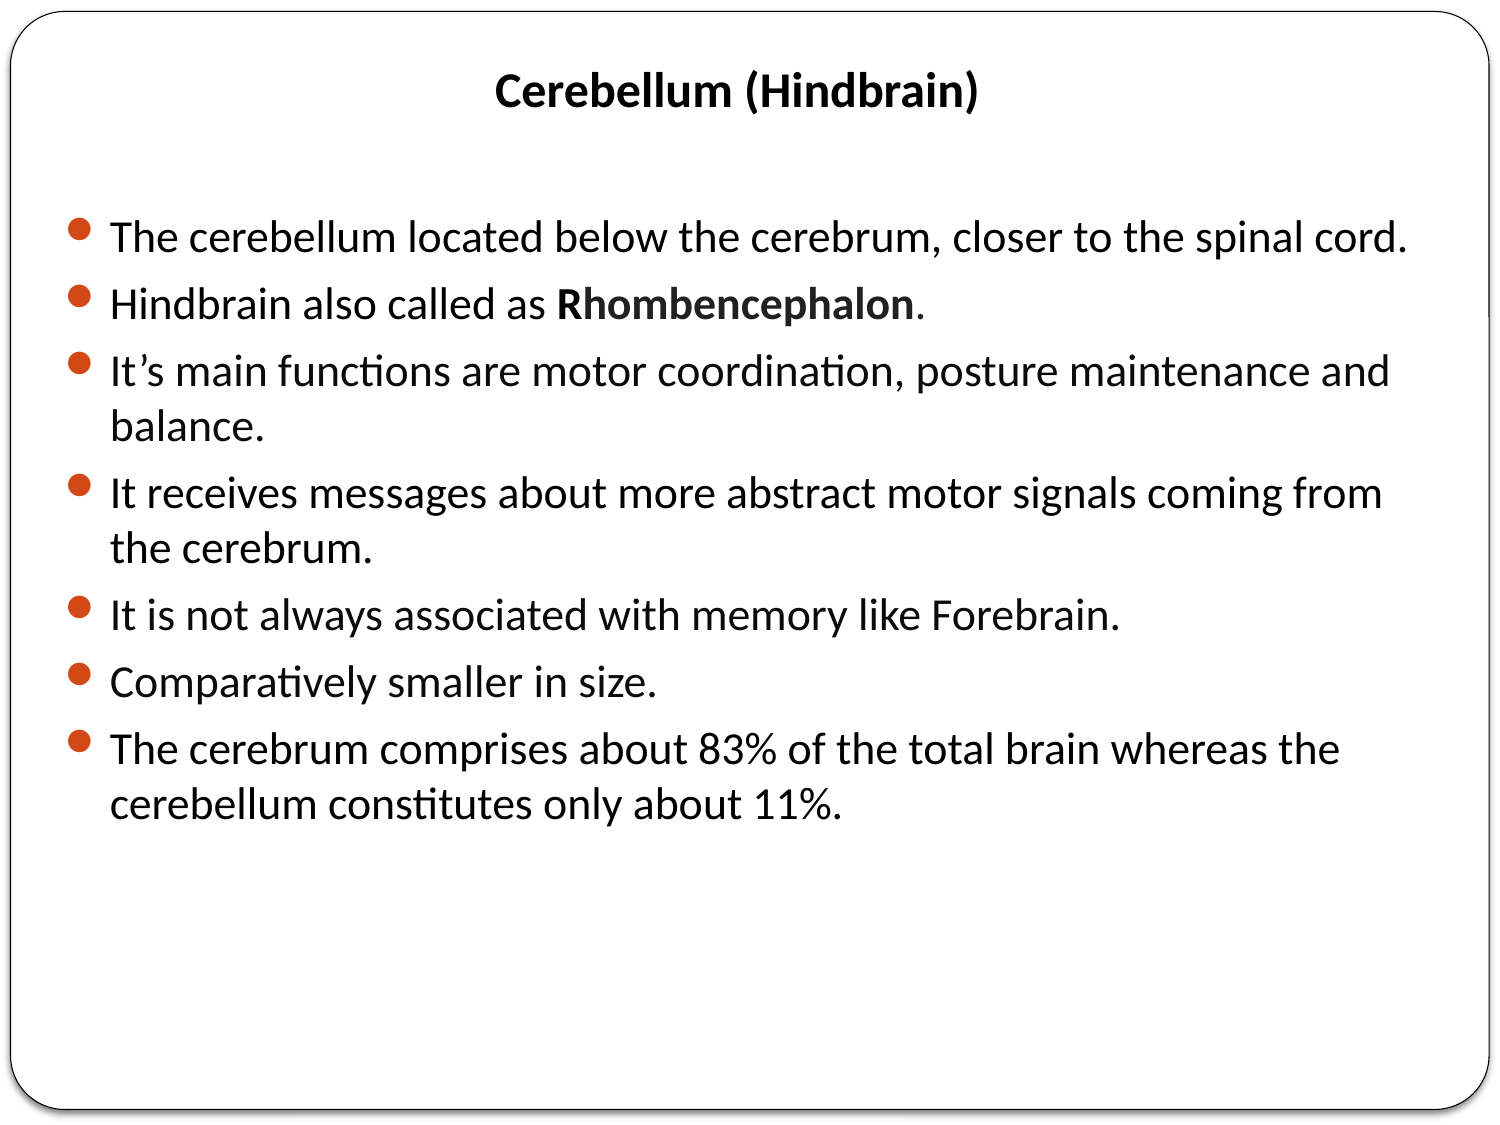

Cerebellum (Hindbrain)

The cerebellum located below the cerebrum, closer to the spinal cord.
Hindbrain also called as Rhombencephalon.
It’s main functions are motor coordination, posture maintenance and balance.
It receives messages about more abstract motor signals coming from the cerebrum.
It is not always associated with memory like Forebrain.
Comparatively smaller in size.
The cerebrum comprises about 83% of the total brain whereas the cerebellum constitutes only about 11%.